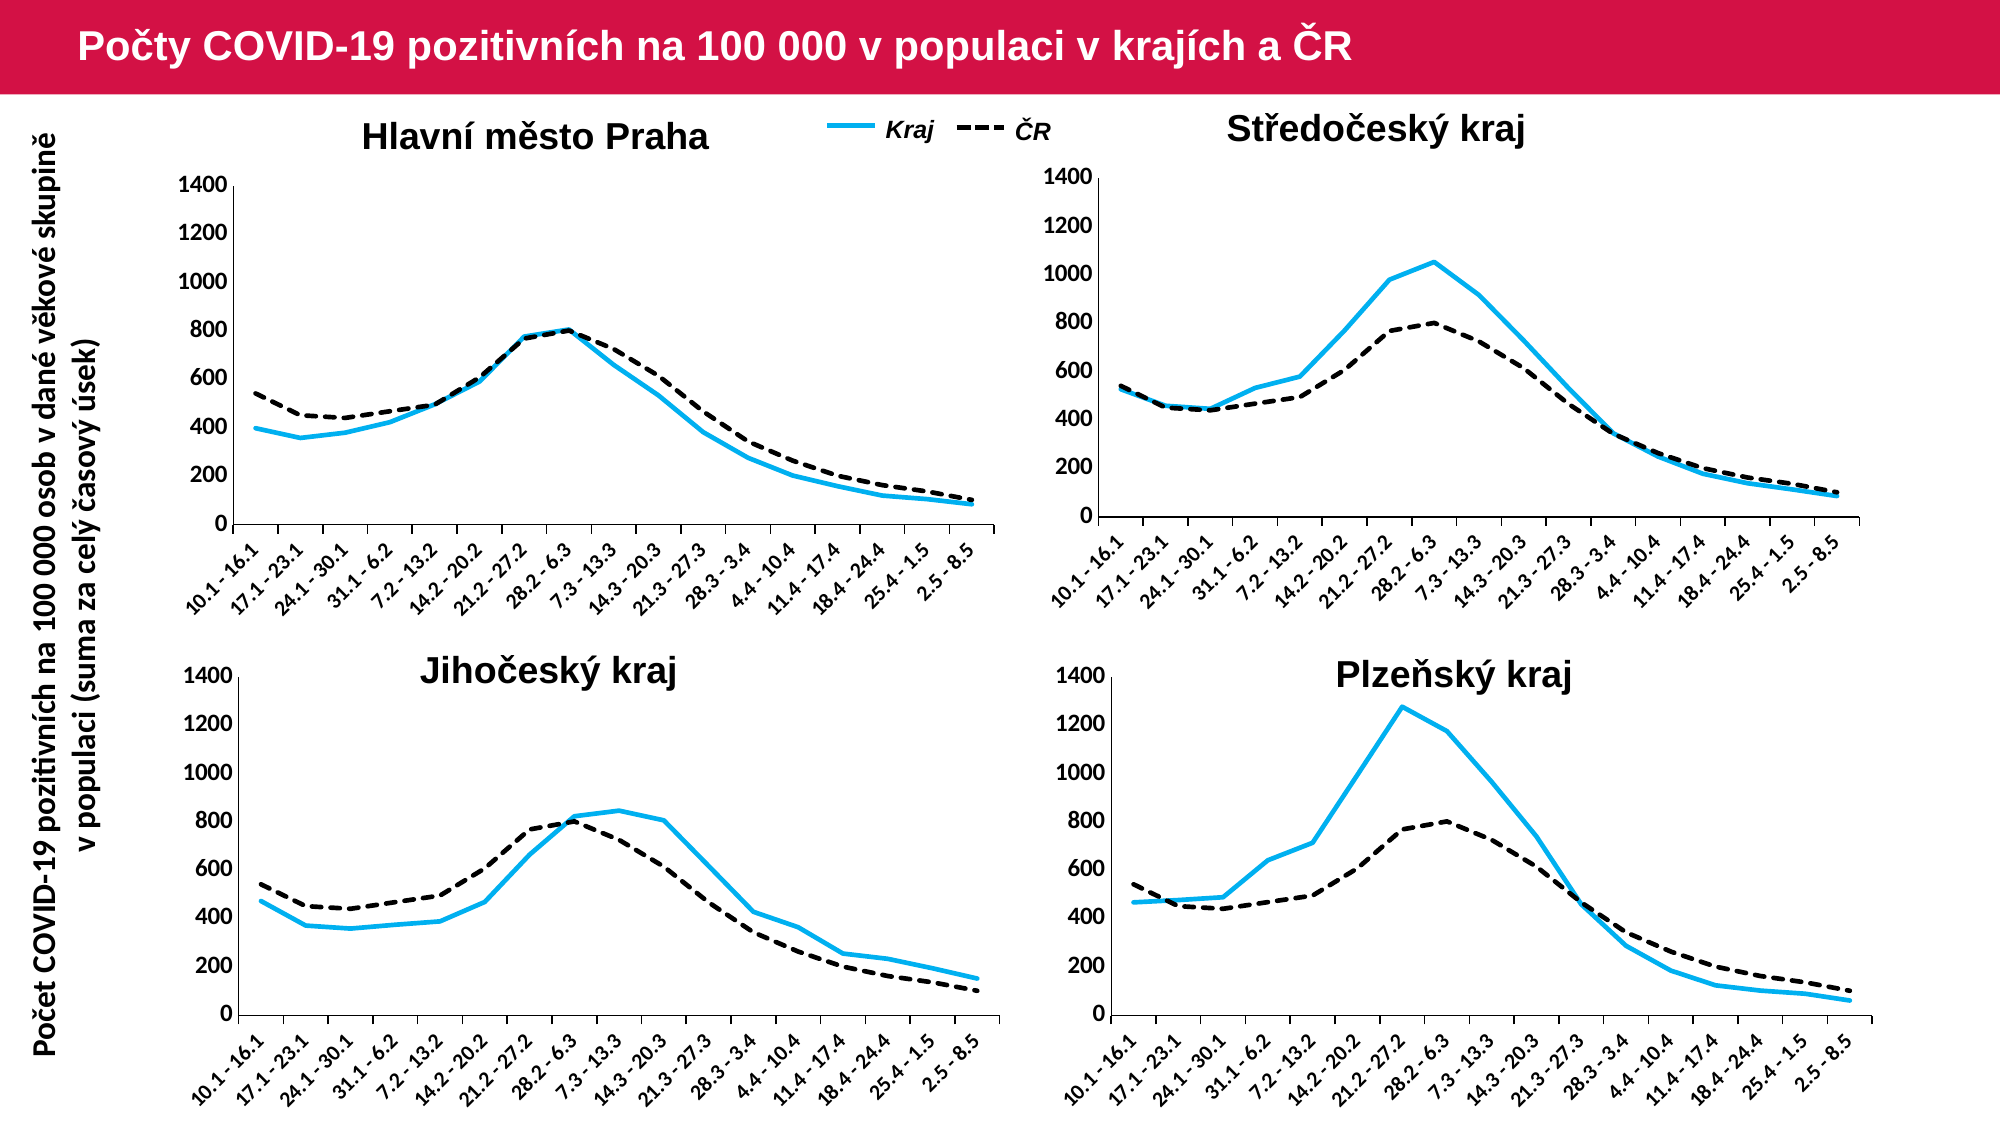

# Počty COVID-19 pozitivních na 100 000 v populaci v krajích a ČR
Středočeský kraj
Hlavní město Praha
Kraj
ČR

### Chart

| Category | Středočeský kraj |  |  |  |  | Celá populace ČR |
|---|---|---|---|---|---|---|
| 10.1 - 16.1 | 528.8270291616521 | None | None | None | None | 542.9337122644893 |
| 17.1 - 23.1 | 460.0975640747043 | None | None | None | None | 452.35904188344443 |
| 24.1 - 30.1 | 447.3912764115711 | None | None | None | None | 441.23124323039434 |
| 31.1 - 6.2 | 534.0972507492017 | None | None | None | None | 468.9946333151891 |
| 7.2 - 13.2 | 581.0238813232733 | None | None | None | None | 495.9631806390517 |
| 14.2 - 20.2 | 771.9791703516104 | None | None | None | None | 608.7466928696713 |
| 21.2 - 27.2 | 981.5607219770407 | None | None | None | None | 769.6041654997284 |
| 28.2 - 6.3 | 1055.1272397539312 | None | None | None | None | 803.024965824099 |
| 7.3 - 13.3 | 918.4624525589813 | None | None | None | None | 726.5143367659008 |
| 14.3 - 20.3 | 730.4671509976241 | None | None | None | None | 615.816117896315 |
| 21.3 - 27.3 | 533.5196922190593 | None | None | None | None | 468.0408220020705 |
| 28.3 - 3.4 | 346.3185336366478 | None | None | None | None | 344.24172421406183 |
| 4.4 - 10.4 | 250.0828435516673 | None | None | None | None | 264.4675642903892 |
| 11.4 - 17.4 | 179.1153391604176 | None | None | None | None | 202.38566911593568 |
| 18.4 - 24.4 | 139.69696947819753 | None | None | None | None | 163.41032055634506 |
| 25.4 - 1.5 | 114.2121993356633 | None | None | None | None | 137.41428672821118 |
| 2.5 - 8.5 | 86.70597433763061 | None | None | None | None | 102.31964106023047 |

### Chart

| Category | Hlavní město Praha |  |  |  |  | Celá populace ČR |
|---|---|---|---|---|---|---|
| 10.1 - 16.1 | 398.8591510688474 | None | None | None | None | 542.9337122644893 |
| 17.1 - 23.1 | 358.45974822488046 | None | None | None | None | 452.35904188344443 |
| 24.1 - 30.1 | 380.20746414836174 | None | None | None | None | 441.23124323039434 |
| 31.1 - 6.2 | 423.6273830928122 | None | None | None | None | 468.9946333151891 |
| 7.2 - 13.2 | 497.47900174963394 | None | None | None | None | 495.9631806390517 |
| 14.2 - 20.2 | 591.7946169872315 | None | None | None | None | 608.7466928696713 |
| 21.2 - 27.2 | 778.084947484552 | None | None | None | None | 769.6041654997284 |
| 28.2 - 6.3 | 807.383953659242 | None | None | None | None | 803.024965824099 |
| 7.3 - 13.3 | 661.0399485908159 | None | None | None | None | 726.5143367659008 |
| 14.3 - 20.3 | 534.9334013956295 | None | None | None | None | 615.816117896315 |
| 21.3 - 27.3 | 382.54836412623644 | None | None | None | None | 468.0408220020705 |
| 28.3 - 3.4 | 276.6037619017774 | None | None | None | None | 344.24172421406183 |
| 4.4 - 10.4 | 203.129707757516 | None | None | None | None | 264.4675642903892 |
| 11.4 - 17.4 | 159.10568559296885 | None | None | None | None | 202.38566911593568 |
| 18.4 - 24.4 | 120.29205370175575 | None | None | None | None | 163.41032055634506 |
| 25.4 - 1.5 | 105.49152480938656 | None | None | None | None | 137.41428672821118 |
| 2.5 - 8.5 | 84.27239920348991 | None | None | None | None | 102.31964106023047 |
Počet COVID-19 pozitivních na 100 000 osob v dané věkové skupině v populaci (suma za celý časový úsek)

Jihočeský kraj
Plzeňský kraj

### Chart

| Category | Jihočeský kraj |  |  |  |  | Celá populace ČR |
|---|---|---|---|---|---|---|
| 10.1 - 16.1 | 473.5414535083211 | None | None | None | None | 542.9337122644893 |
| 17.1 - 23.1 | 372.0017451167008 | None | None | None | None | 452.35904188344443 |
| 24.1 - 30.1 | 359.580985680417 | None | None | None | None | 441.23124323039434 |
| 31.1 - 6.2 | 375.41745396167886 | None | None | None | None | 468.9946333151891 |
| 7.2 - 13.2 | 389.3908083274982 | None | None | None | None | 495.9631806390517 |
| 14.2 - 20.2 | 469.6599661844824 | None | None | None | None | 608.7466928696713 |
| 21.2 - 27.2 | 665.4421867989064 | None | None | None | None | 769.6041654997284 |
| 28.2 - 6.3 | 824.1173885974323 | None | None | None | None | 803.024965824099 |
| 7.3 - 13.3 | 847.2510530475109 | None | None | None | None | 726.5143367659008 |
| 14.3 - 20.3 | 807.1941038654955 | None | None | None | None | 615.816117896315 |
| 21.3 - 27.3 | 618.864338912842 | None | None | None | None | 468.0408220020705 |
| 28.3 - 3.4 | 428.8267195376993 | None | None | None | None | 344.24172421406183 |
| 4.4 - 10.4 | 365.1703274267447 | None | None | None | None | 264.4675642903892 |
| 11.4 - 17.4 | 256.3334228663076 | None | None | None | None | 202.38566911593568 |
| 18.4 - 24.4 | 234.5970938528109 | None | None | None | None | 163.41032055634506 |
| 25.4 - 1.5 | 195.47170162851683 | None | None | None | None | 137.41428672821118 |
| 2.5 - 8.5 | 152.93060055924468 | None | None | None | None | 102.31964106023047 |

### Chart

| Category | Plzeňský kraj |  |  |  |  | Celá populace ČR |
|---|---|---|---|---|---|---|
| 10.1 - 16.1 | 467.8767043171797 | None | None | None | None | 542.9337122644893 |
| 17.1 - 23.1 | 477.36985483955726 | None | None | None | None | 452.35904188344443 |
| 24.1 - 30.1 | 489.23629299252923 | None | None | None | None | 441.23124323039434 |
| 31.1 - 6.2 | 642.3133451658674 | None | None | None | None | 468.9946333151891 |
| 7.2 - 13.2 | 714.5290973539538 | None | None | None | None | 495.9631806390517 |
| 14.2 - 20.2 | 995.0855993992192 | None | None | None | None | 608.7466928696713 |
| 21.2 - 27.2 | 1276.9982658048243 | None | None | None | None | 769.6041654997284 |
| 28.2 - 6.3 | 1175.9640209595202 | None | None | None | None | 803.024965824099 |
| 7.3 - 13.3 | 966.4366272870441 | None | None | None | None | 726.5143367659008 |
| 14.3 - 20.3 | 740.635261290492 | None | None | None | None | 615.816117896315 |
| 21.3 - 27.3 | 460.0787592452267 | None | None | None | None | 468.0408220020705 |
| 28.3 - 3.4 | 288.5239676622608 | None | None | None | None | 344.24172421406183 |
| 4.4 - 10.4 | 185.9640379115747 | None | None | None | None | 264.4675642903892 |
| 11.4 - 17.4 | 124.93664169629038 | None | None | None | None | 202.38566911593568 |
| 18.4 - 24.4 | 103.23801193085596 | None | None | None | None | 163.41032055634506 |
| 25.4 - 1.5 | 90.18492996258682 | None | None | None | None | 137.41428672821118 |
| 2.5 - 8.5 | 62.04451948553905 | None | None | None | None | 102.31964106023047 |